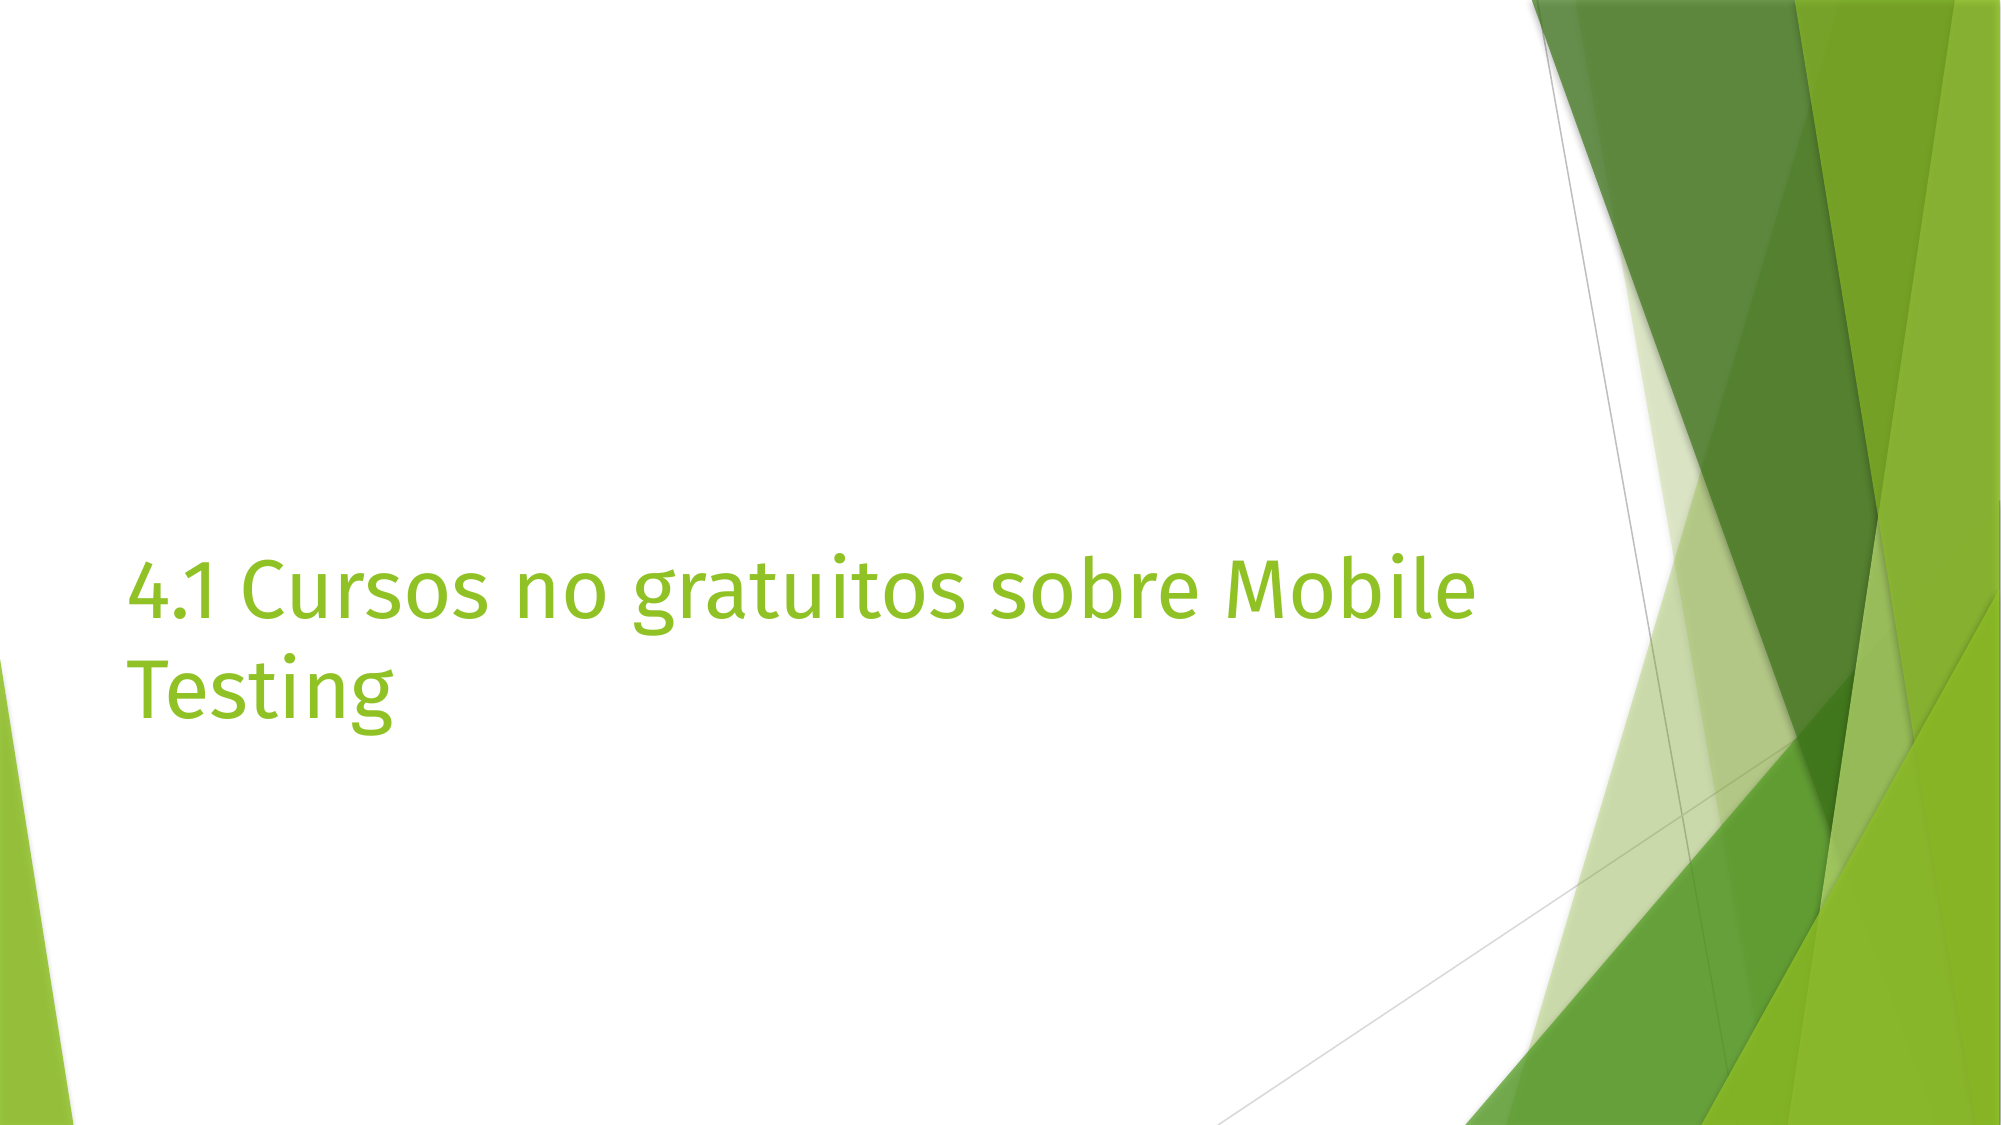

# 4.1 Cursos no gratuitos sobre Mobile Testing